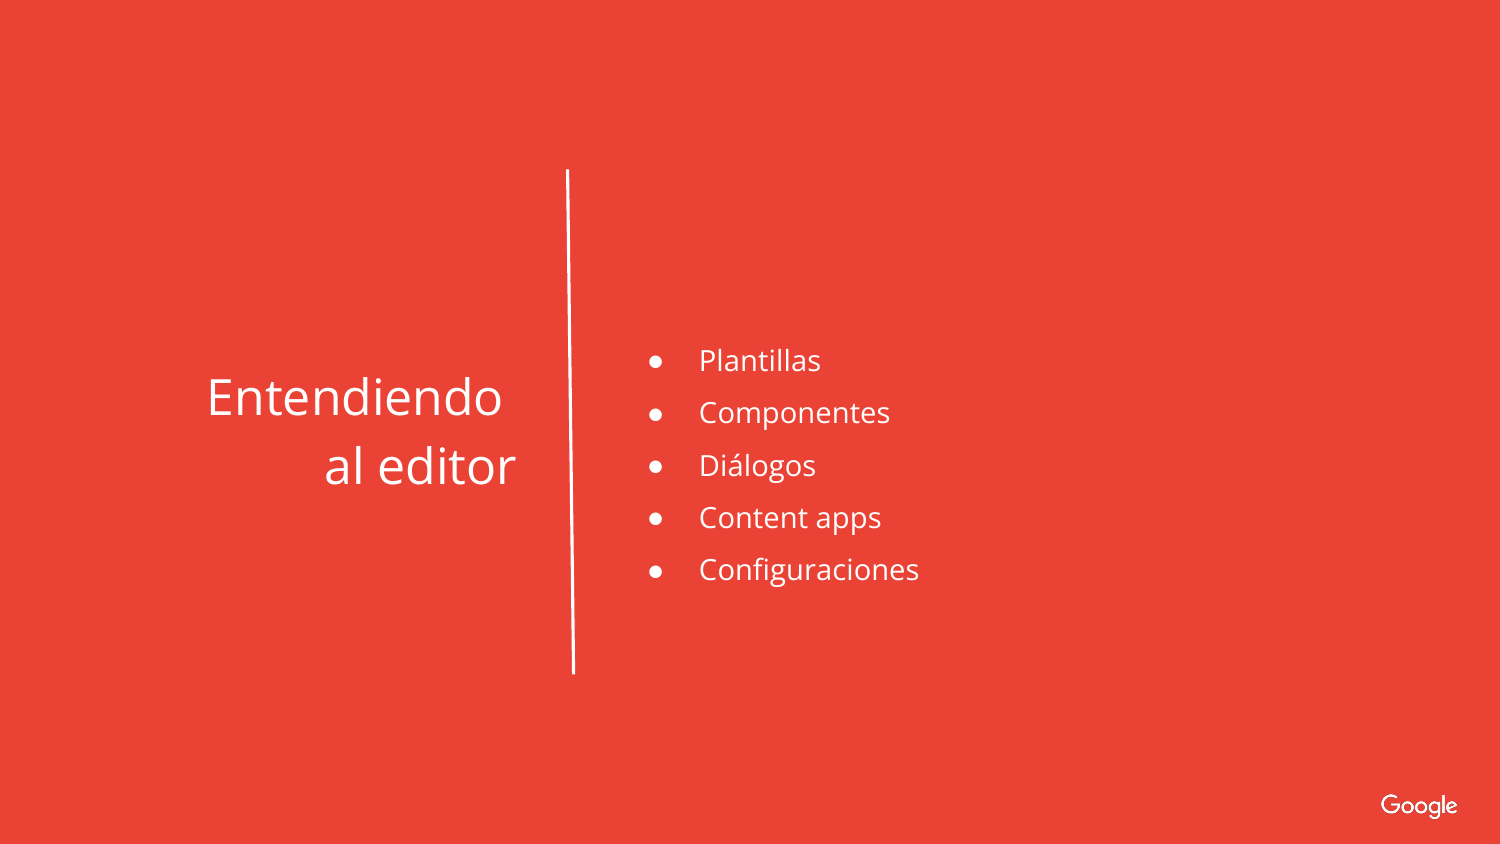

Plantillas
Componentes
Diálogos
Content apps
Configuraciones
Entendiendo
al editor